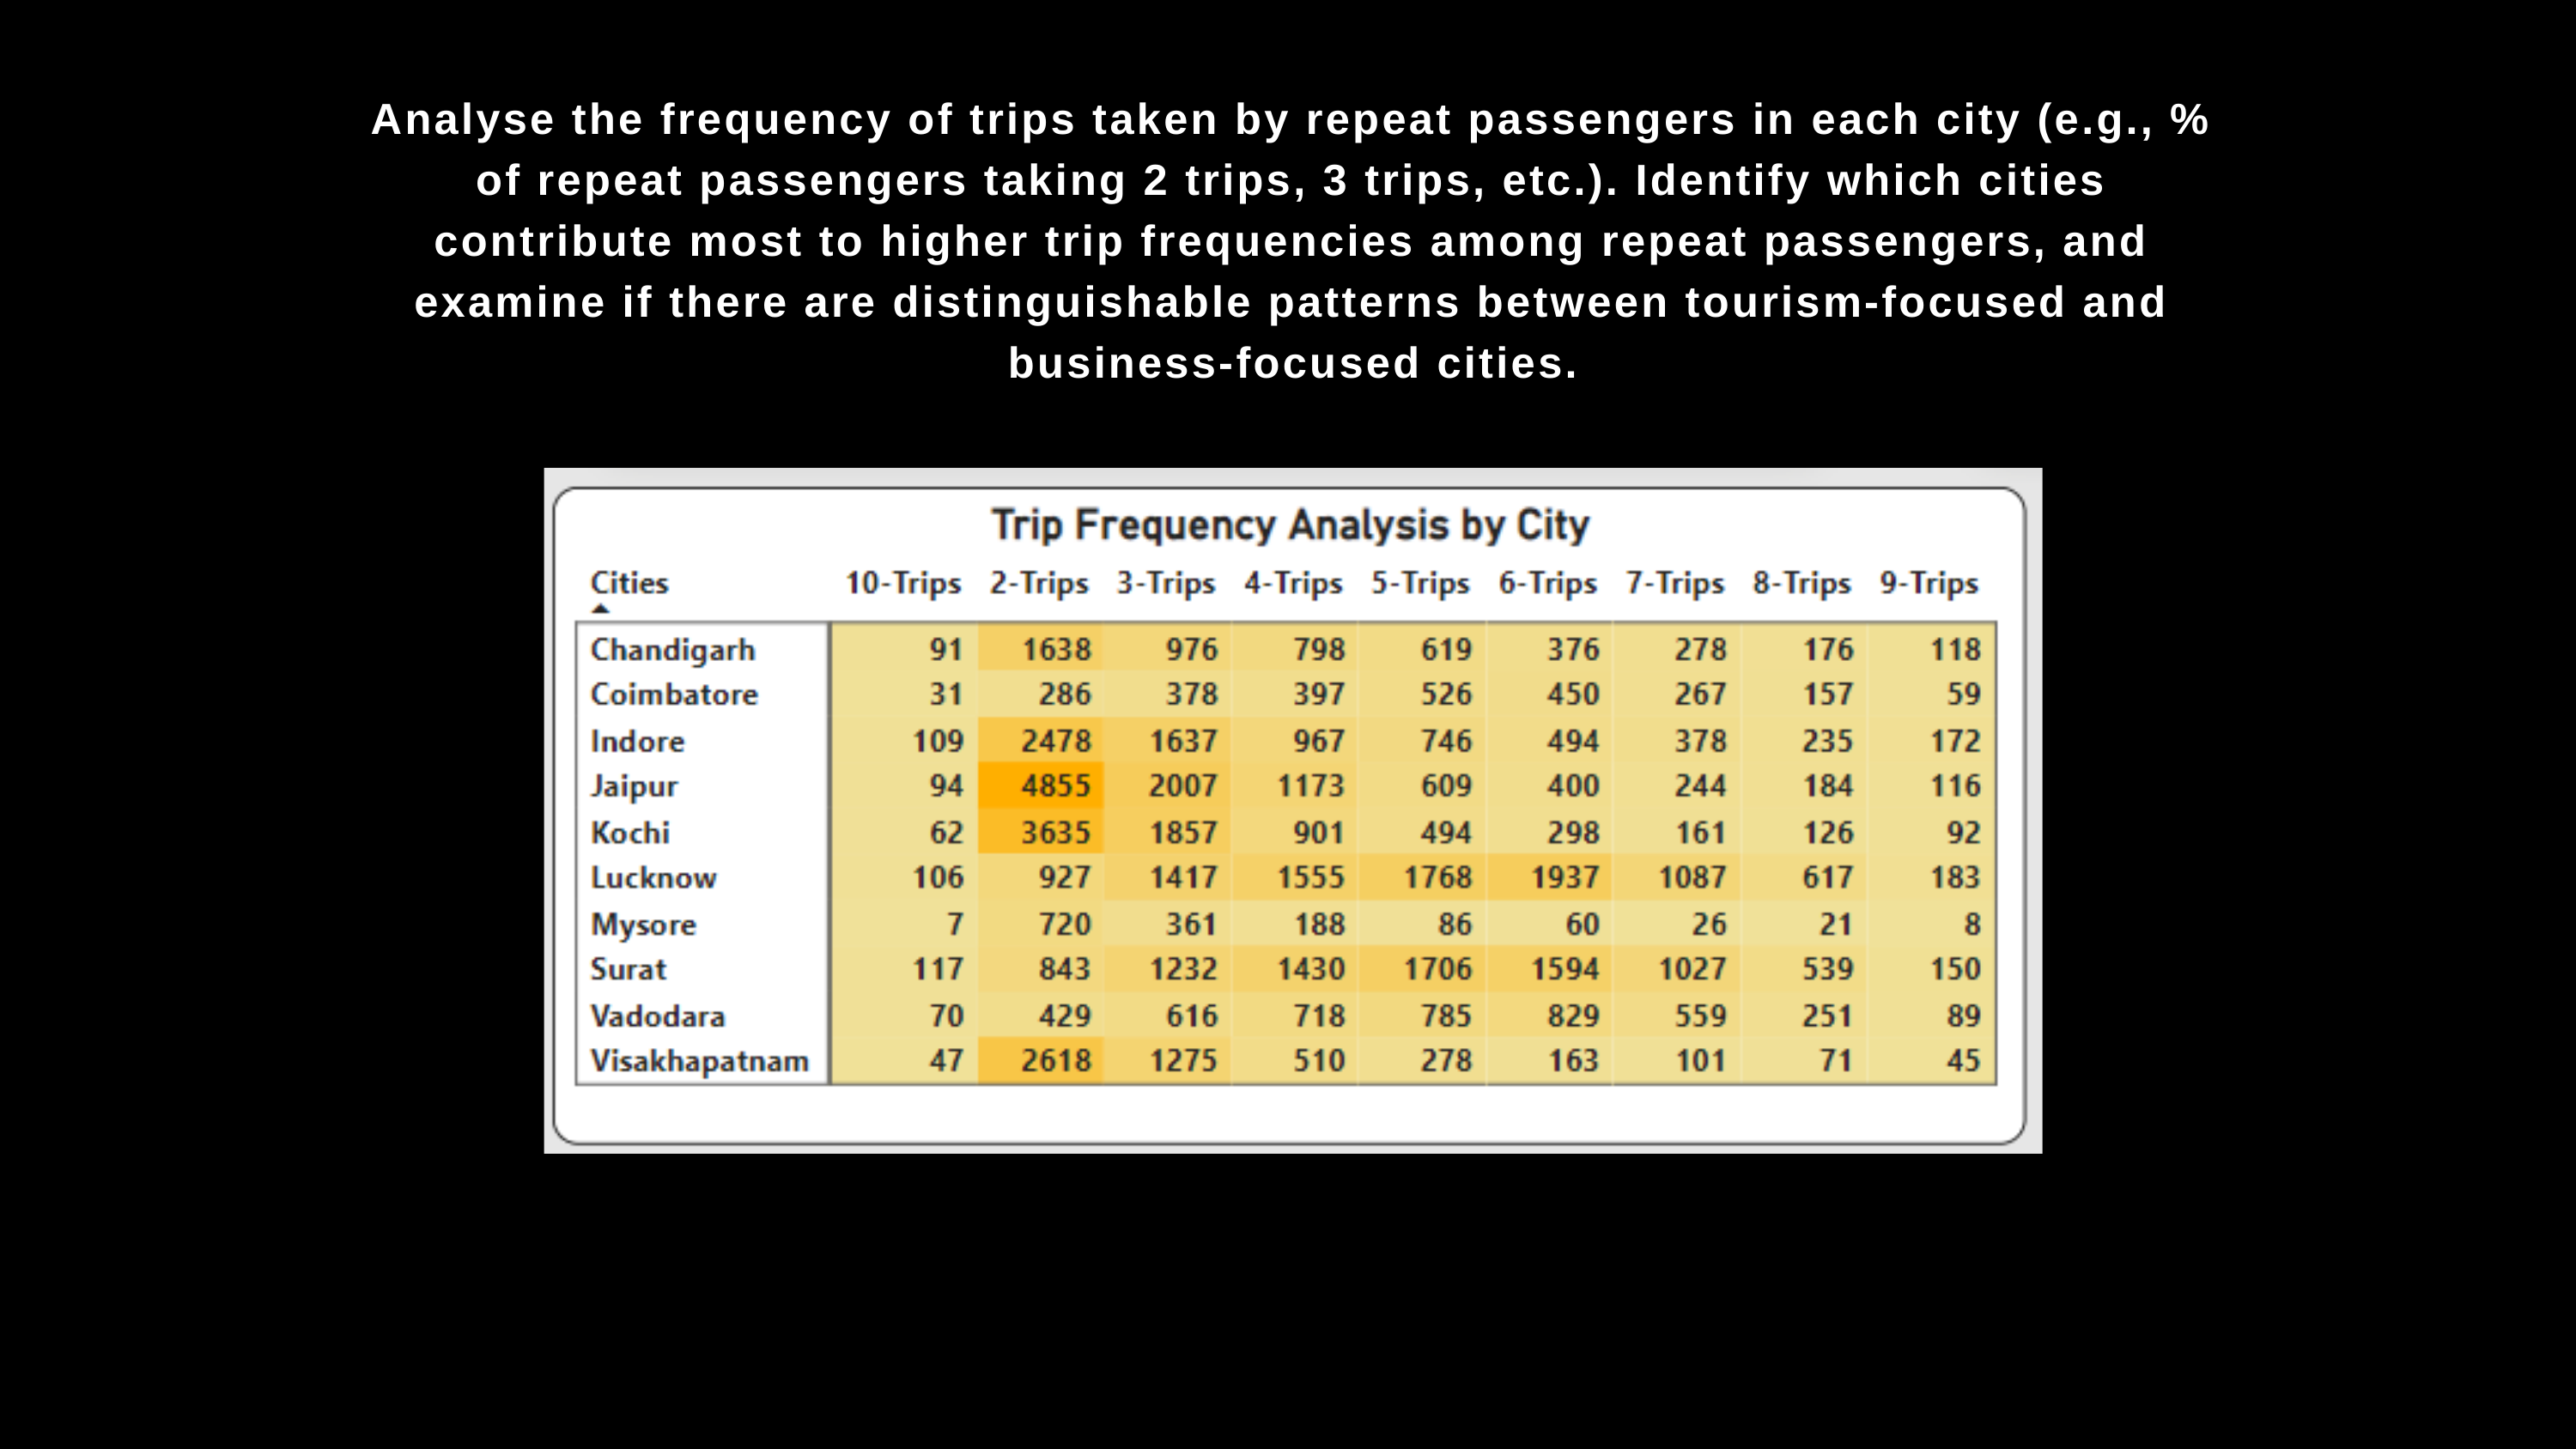

Analyse the frequency of trips taken by repeat passengers in each city (e.g., % of repeat passengers taking 2 trips, 3 trips, etc.). Identify which cities contribute most to higher trip frequencies among repeat passengers, and examine if there are distinguishable patterns between tourism-focused and business-focused cities.